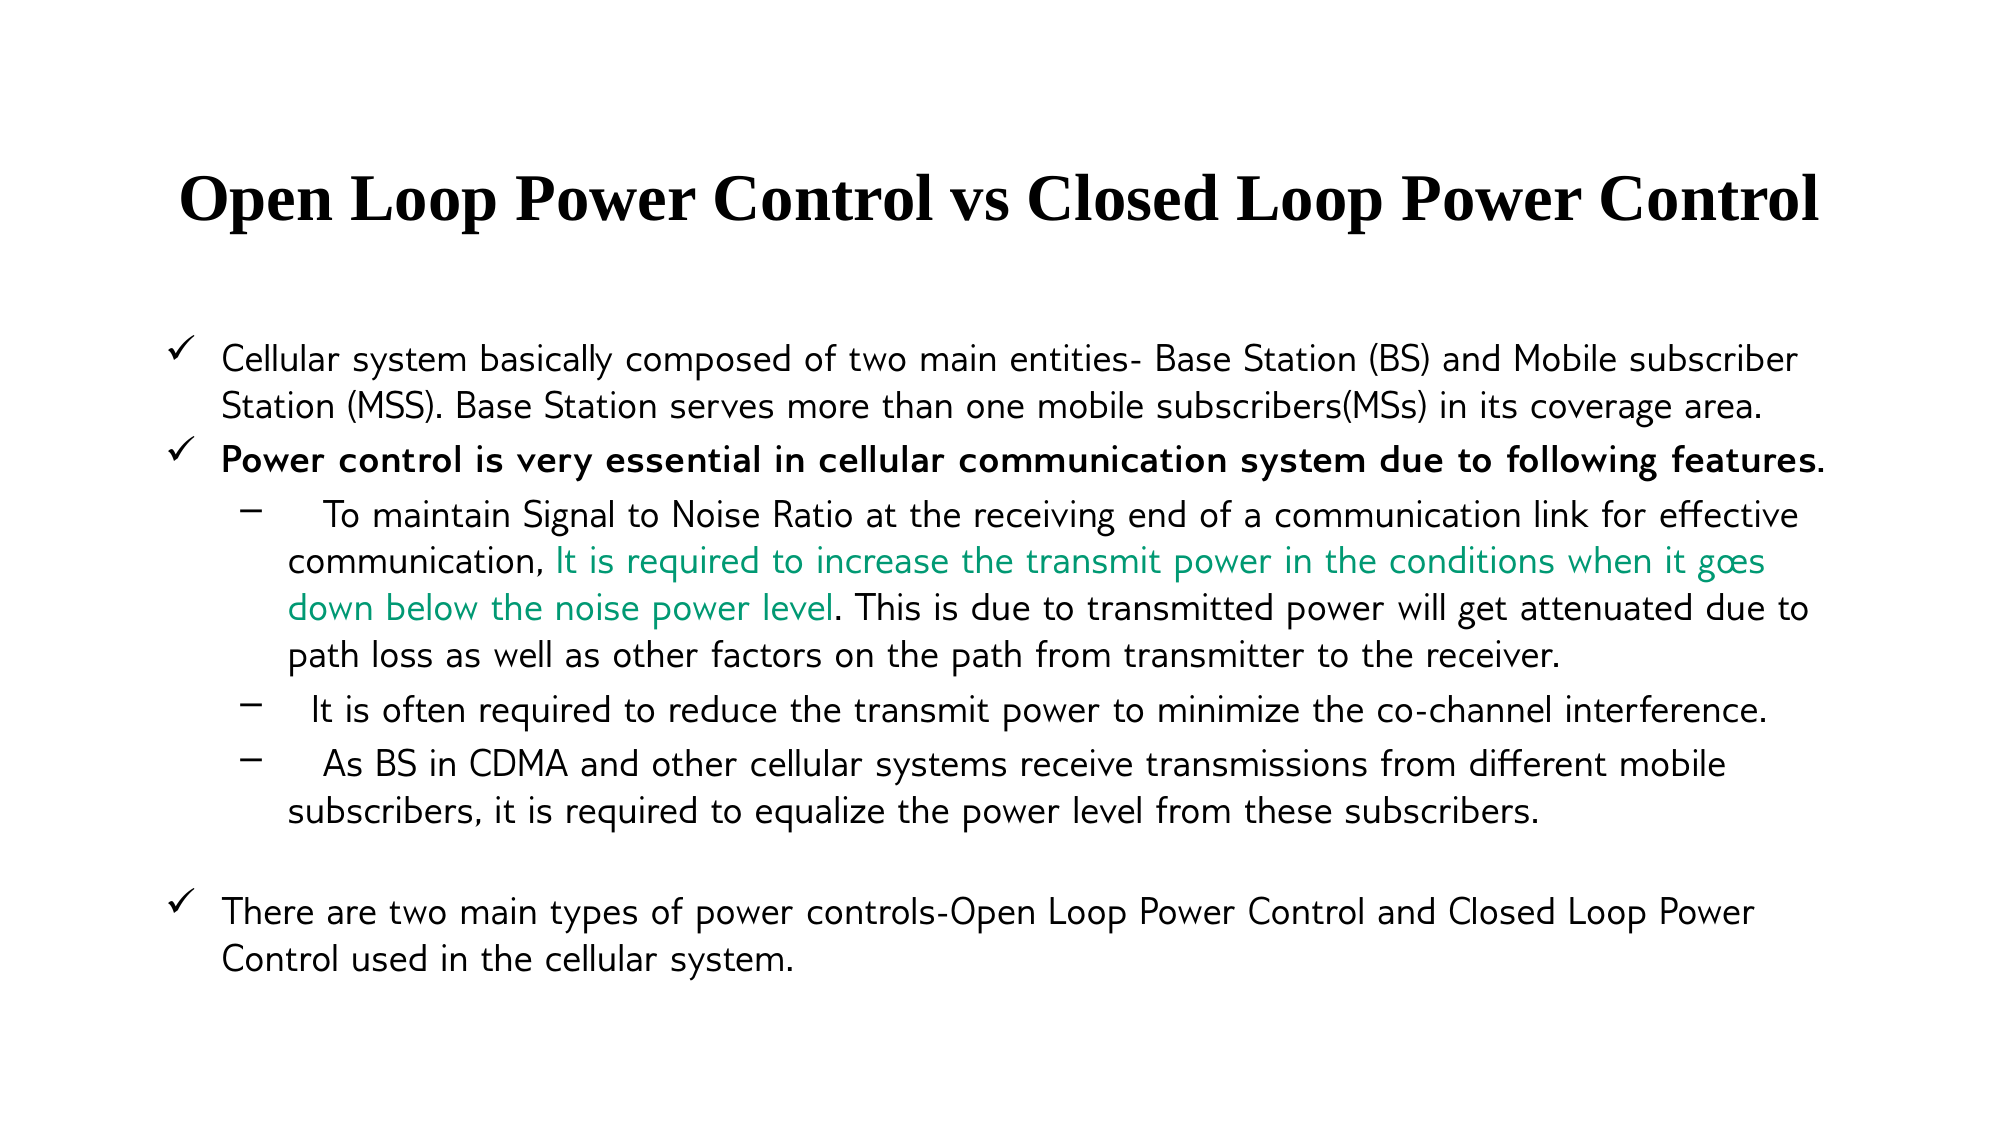

# Open Loop Power Control vs Closed Loop Power Control
Cellular system basically composed of two main entities- Base Station (BS) and Mobile subscriber Station (MSS). Base Station serves more than one mobile subscribers(MSs) in its coverage area.
Power control is very essential in cellular communication system due to following features.
   To maintain Signal to Noise Ratio at the receiving end of a communication link for effective communication, It is required to increase the transmit power in the conditions when it goes down below the noise power level. This is due to transmitted power will get attenuated due to path loss as well as other factors on the path from transmitter to the receiver.
  It is often required to reduce the transmit power to minimize the co-channel interference.
   As BS in CDMA and other cellular systems receive transmissions from different mobile subscribers, it is required to equalize the power level from these subscribers.
There are two main types of power controls-Open Loop Power Control and Closed Loop Power Control used in the cellular system.